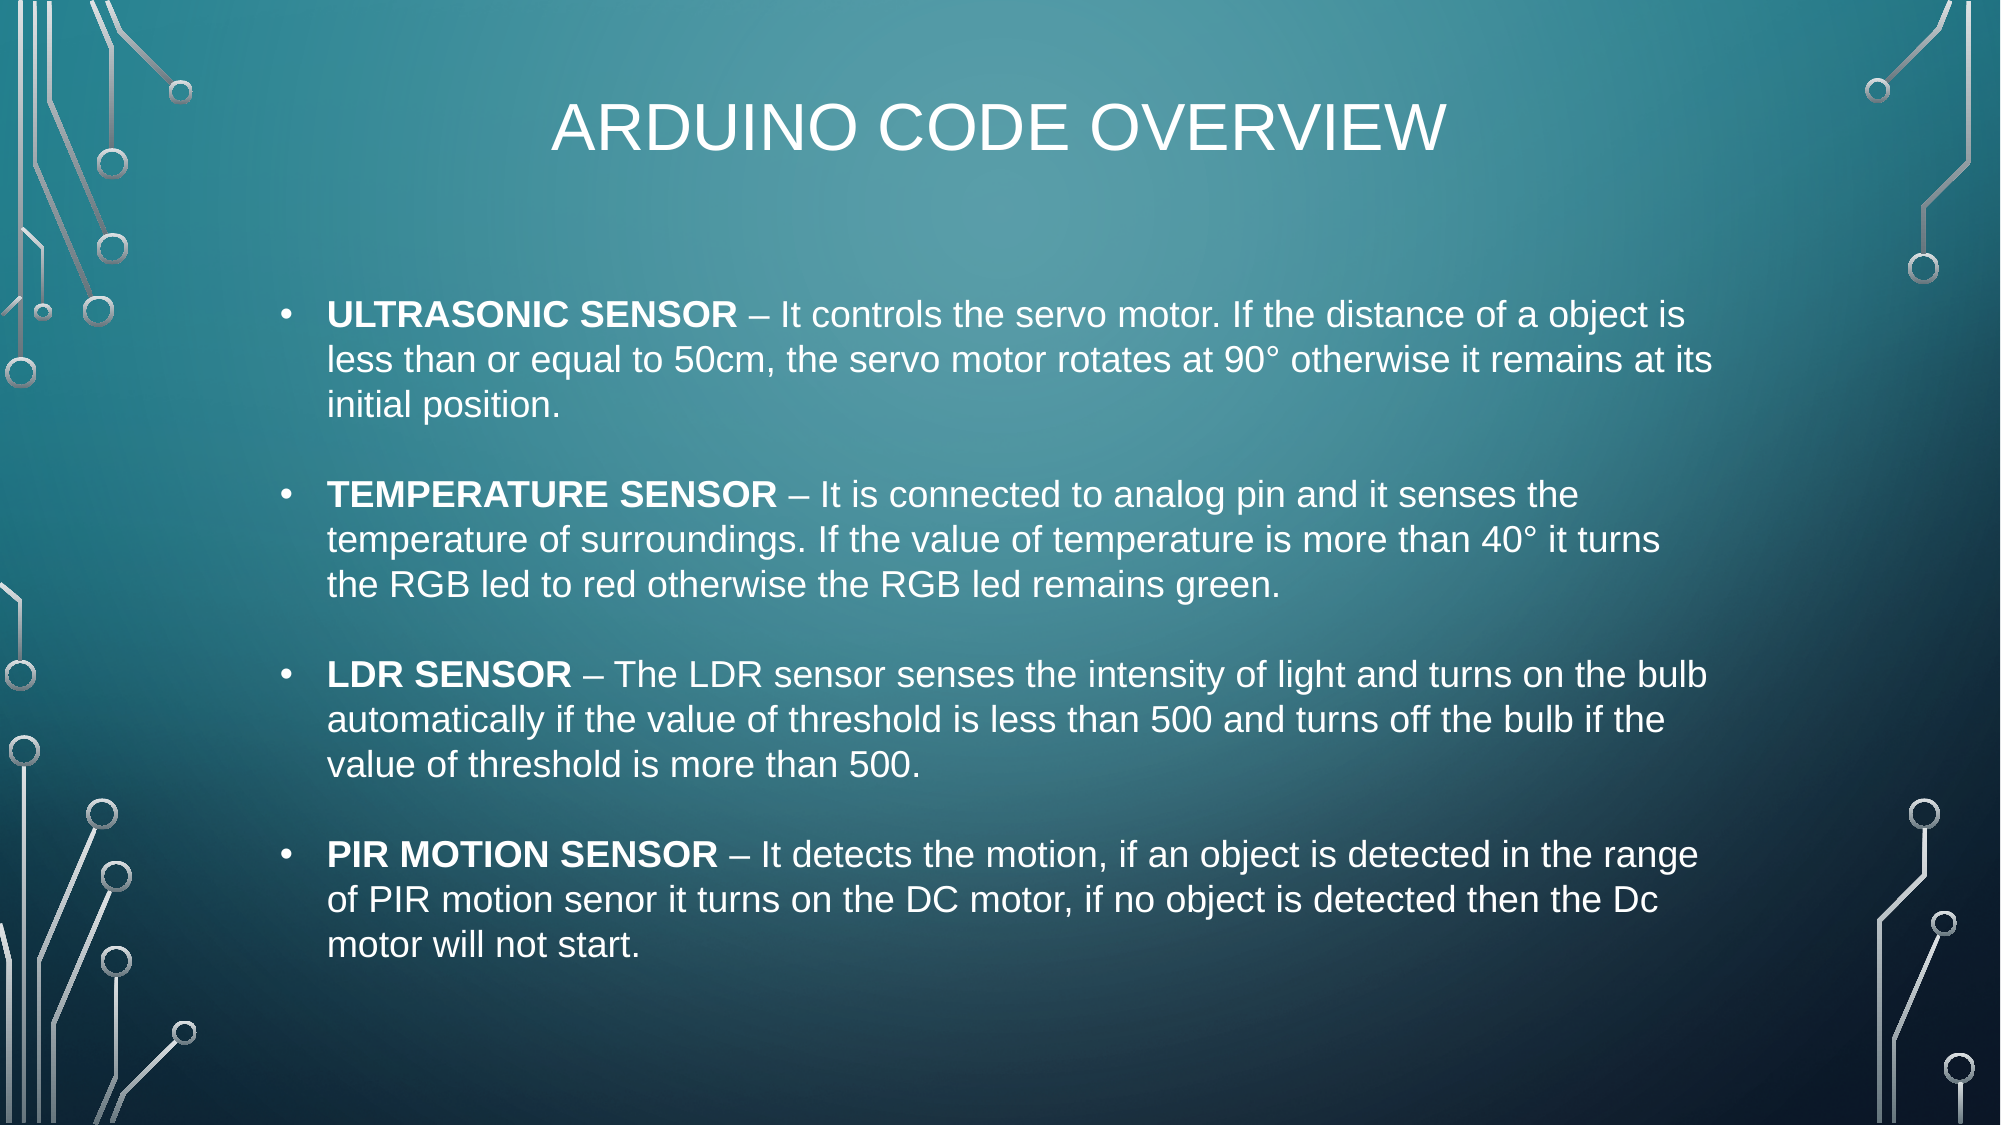

ARDUINO CODE OVERVIEW
ULTRASONIC SENSOR – It controls the servo motor. If the distance of a object is less than or equal to 50cm, the servo motor rotates at 90° otherwise it remains at its initial position.

TEMPERATURE SENSOR – It is connected to analog pin and it senses the temperature of surroundings. If the value of temperature is more than 40° it turns the RGB led to red otherwise the RGB led remains green.

LDR SENSOR – The LDR sensor senses the intensity of light and turns on the bulb automatically if the value of threshold is less than 500 and turns off the bulb if the value of threshold is more than 500.

PIR MOTION SENSOR – It detects the motion, if an object is detected in the range of PIR motion senor it turns on the DC motor, if no object is detected then the Dc motor will not start.